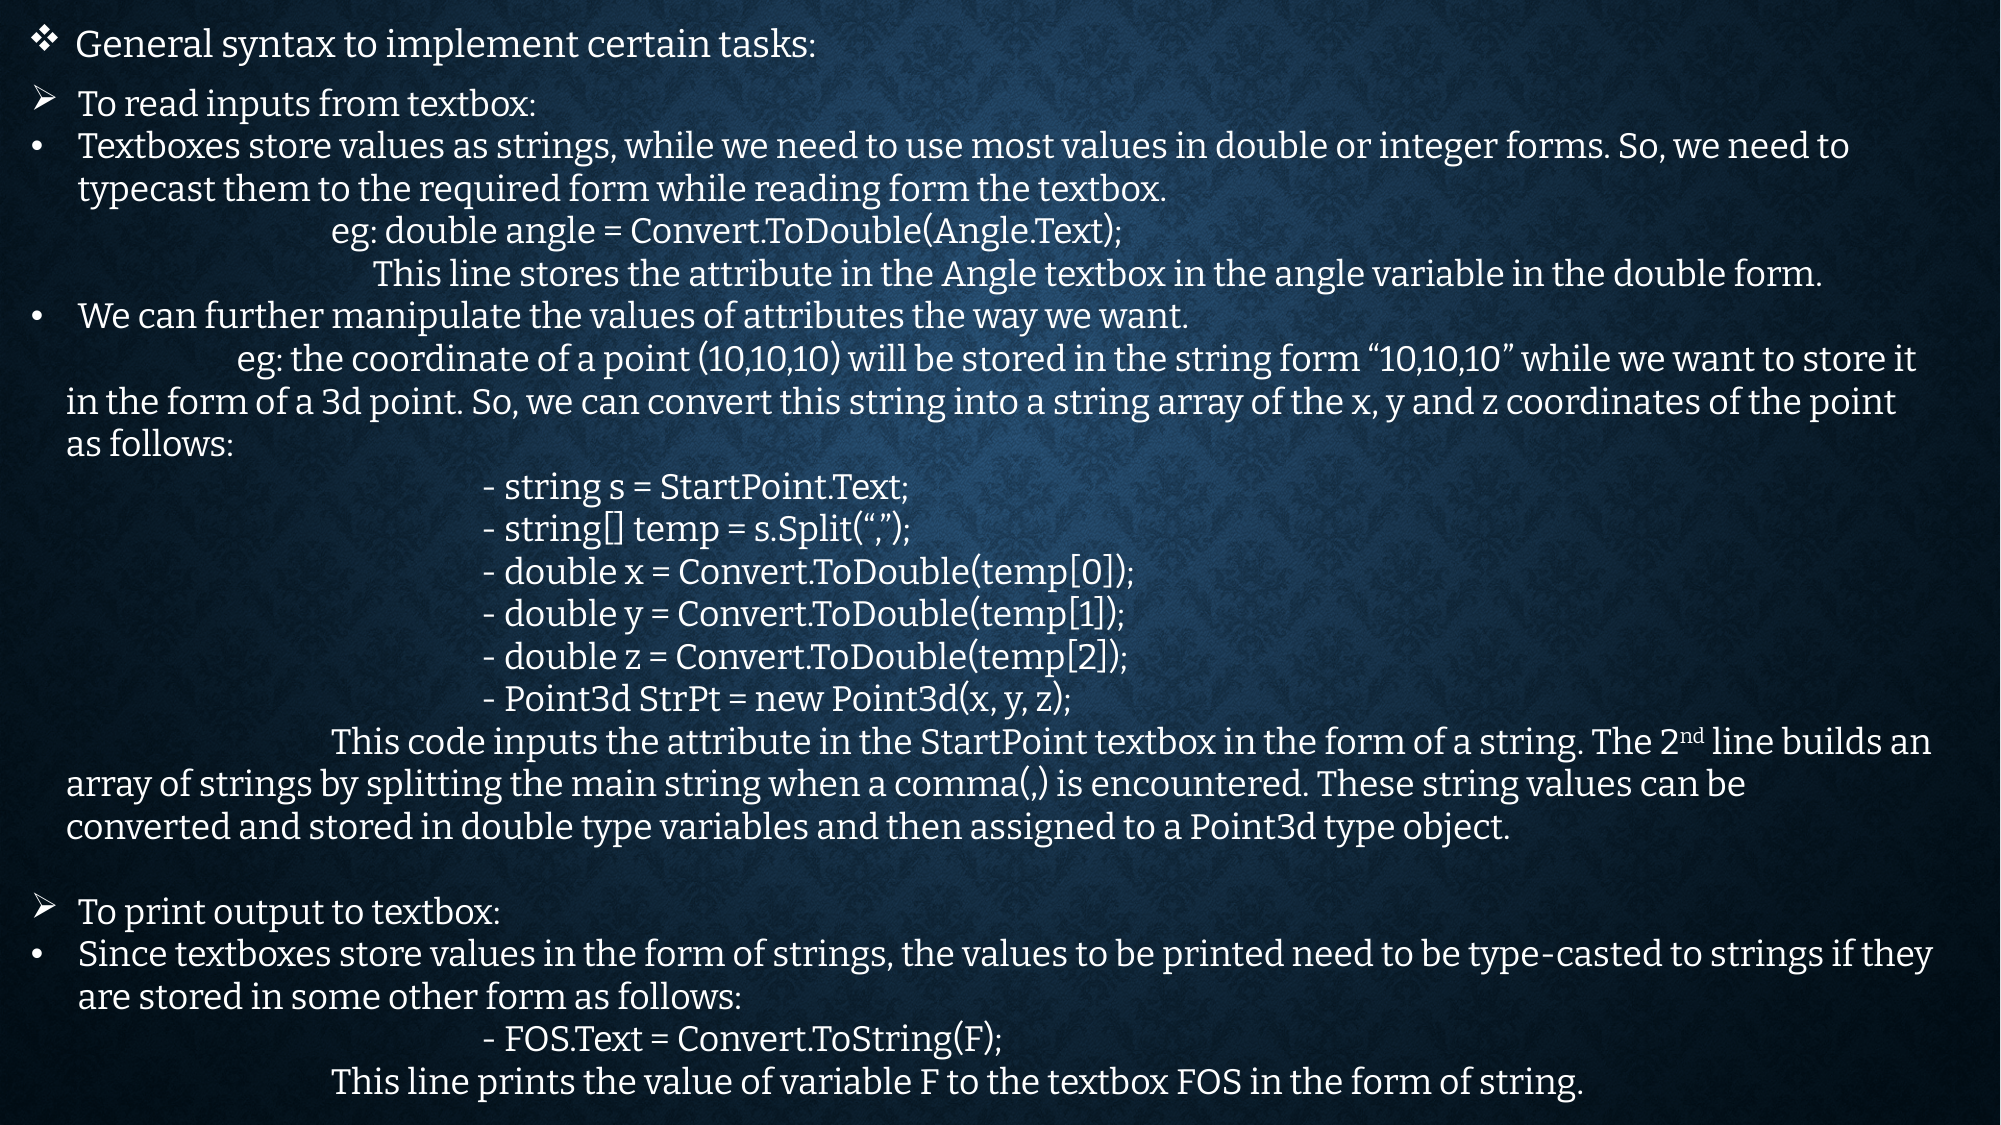

General syntax to implement certain tasks:
To read inputs from textbox:
Textboxes store values as strings, while we need to use most values in double or integer forms. So, we need to typecast them to the required form while reading form the textbox.
		eg: double angle = Convert.ToDouble(Angle.Text);
       		      This line stores the attribute in the Angle textbox in the angle variable in the double form.
We can further manipulate the values of attributes the way we want.
	        eg: the coordinate of a point (10,10,10) will be stored in the string form “10,10,10” while we want to store it
     in the form of a 3d point. So, we can convert this string into a string array of the x, y and z coordinates of the point
     as follows:
			- string s = StartPoint.Text;
			- string[] temp = s.Split(“,”);
			- double x = Convert.ToDouble(temp[0]);
			- double y = Convert.ToDouble(temp[1]);
			- double z = Convert.ToDouble(temp[2]);
			- Point3d StrPt = new Point3d(x, y, z);
		This code inputs the attribute in the StartPoint textbox in the form of a string. The 2nd line builds an
     array of strings by splitting the main string when a comma(,) is encountered. These string values can be
     converted and stored in double type variables and then assigned to a Point3d type object.

To print output to textbox:
Since textboxes store values in the form of strings, the values to be printed need to be type-casted to strings if they are stored in some other form as follows:
			- FOS.Text = Convert.ToString(F);
		This line prints the value of variable F to the textbox FOS in the form of string.